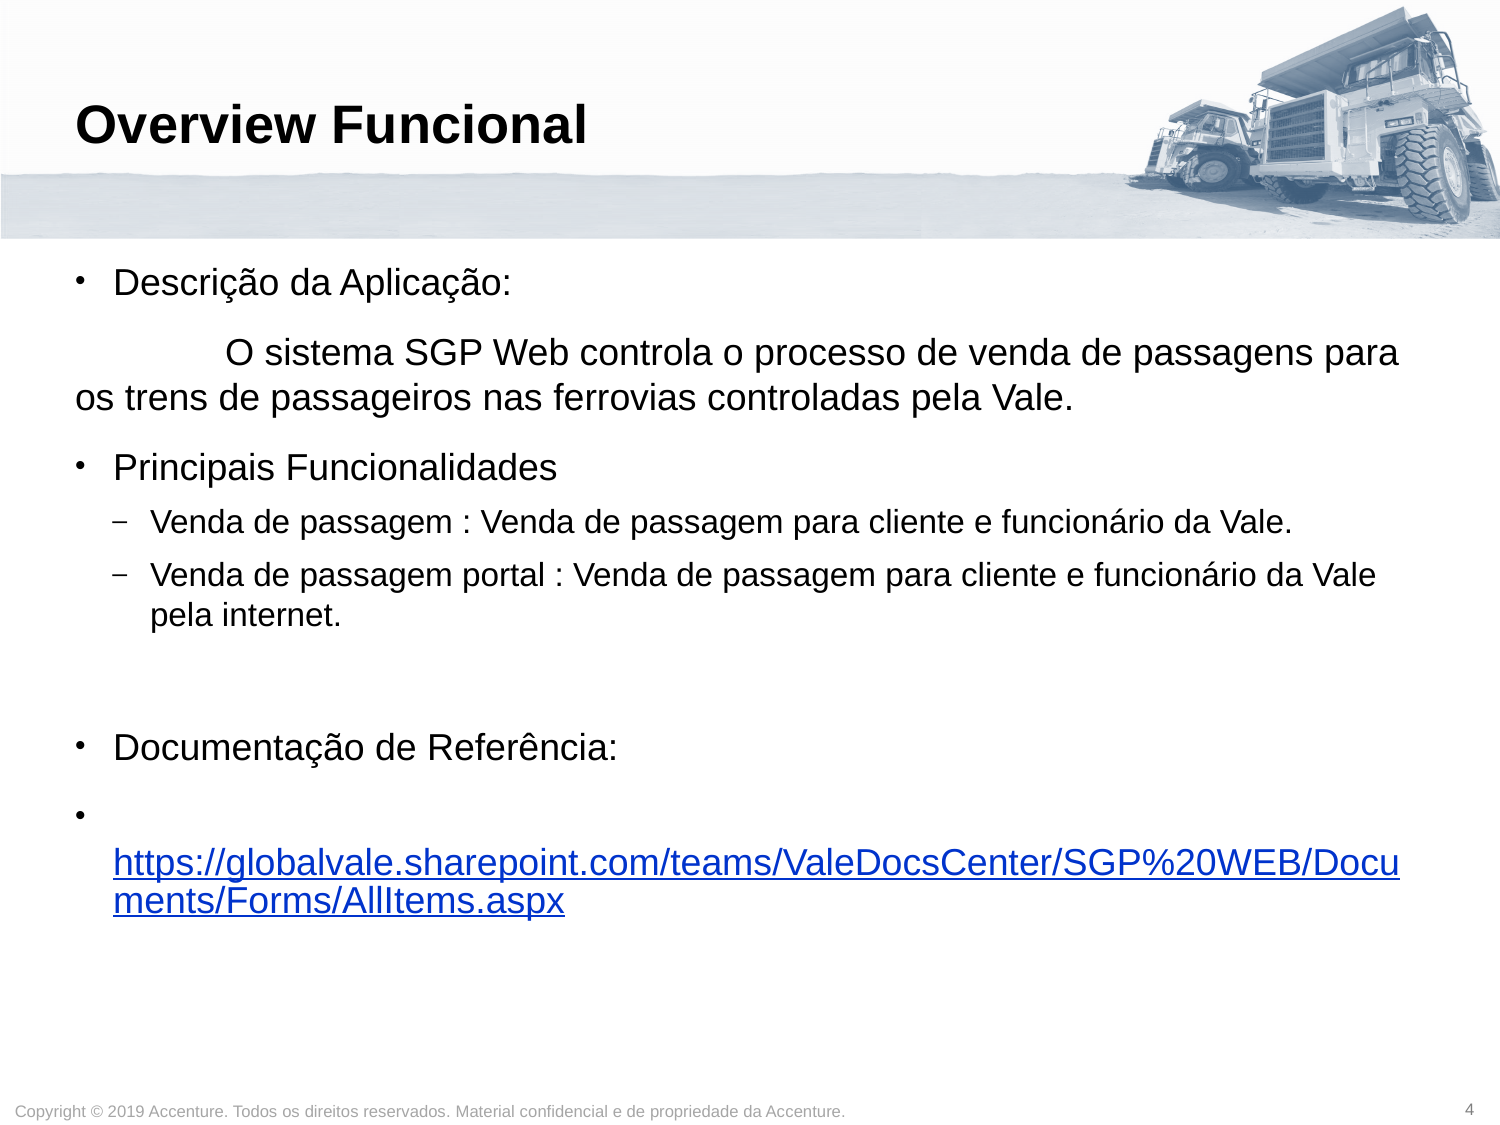

Overview Funcional
Descrição da Aplicação:
	O sistema SGP Web controla o processo de venda de passagens para os trens de passageiros nas ferrovias controladas pela Vale.
Principais Funcionalidades
Venda de passagem : Venda de passagem para cliente e funcionário da Vale.
Venda de passagem portal : Venda de passagem para cliente e funcionário da Vale pela internet.

Documentação de Referência:
	https://globalvale.sharepoint.com/teams/ValeDocsCenter/SGP%20WEB/Documents/Forms/AllItems.aspx